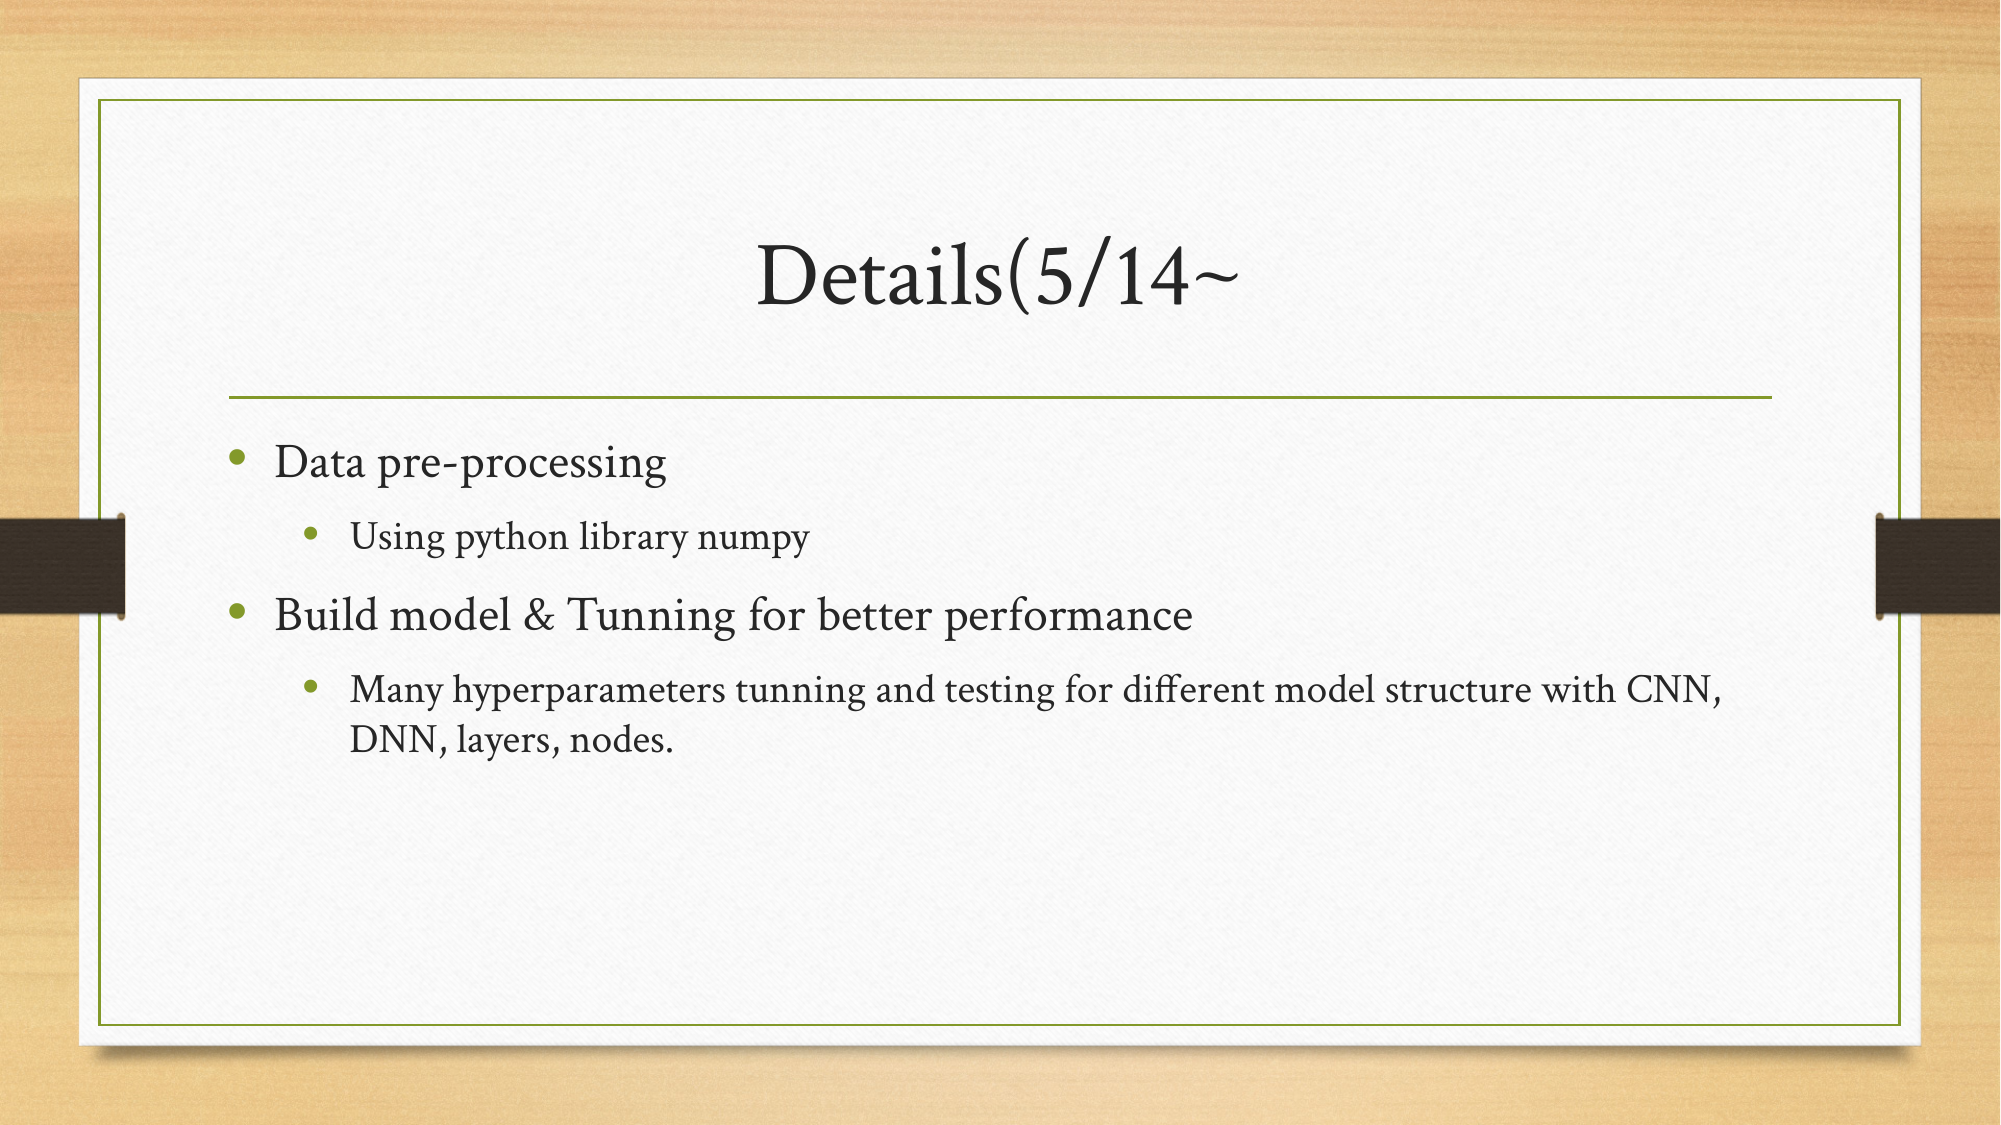

# Details(5/14~
Data pre-processing
Using python library numpy
Build model & Tunning for better performance
Many hyperparameters tunning and testing for different model structure with CNN, DNN, layers, nodes.